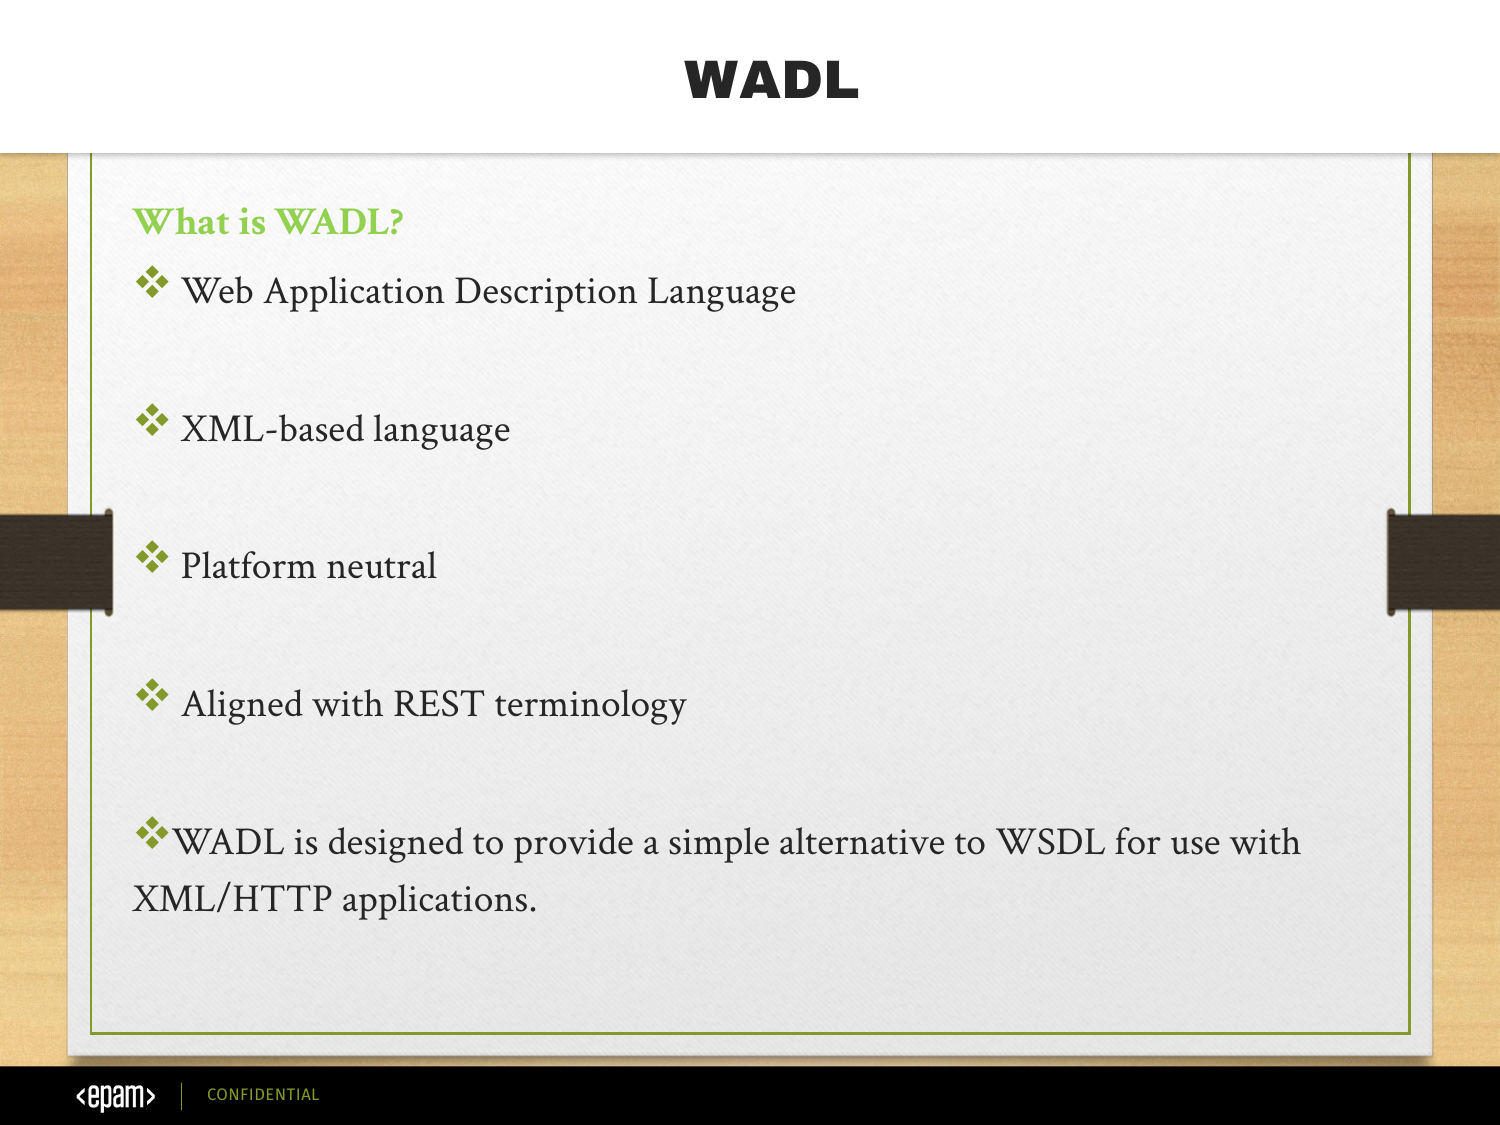

WADL
What is WADL?
 Web Application Description Language

 XML-based language

 Platform neutral

 Aligned with REST terminology

WADL is designed to provide a simple alternative to WSDL for use with XML/HTTP applications.